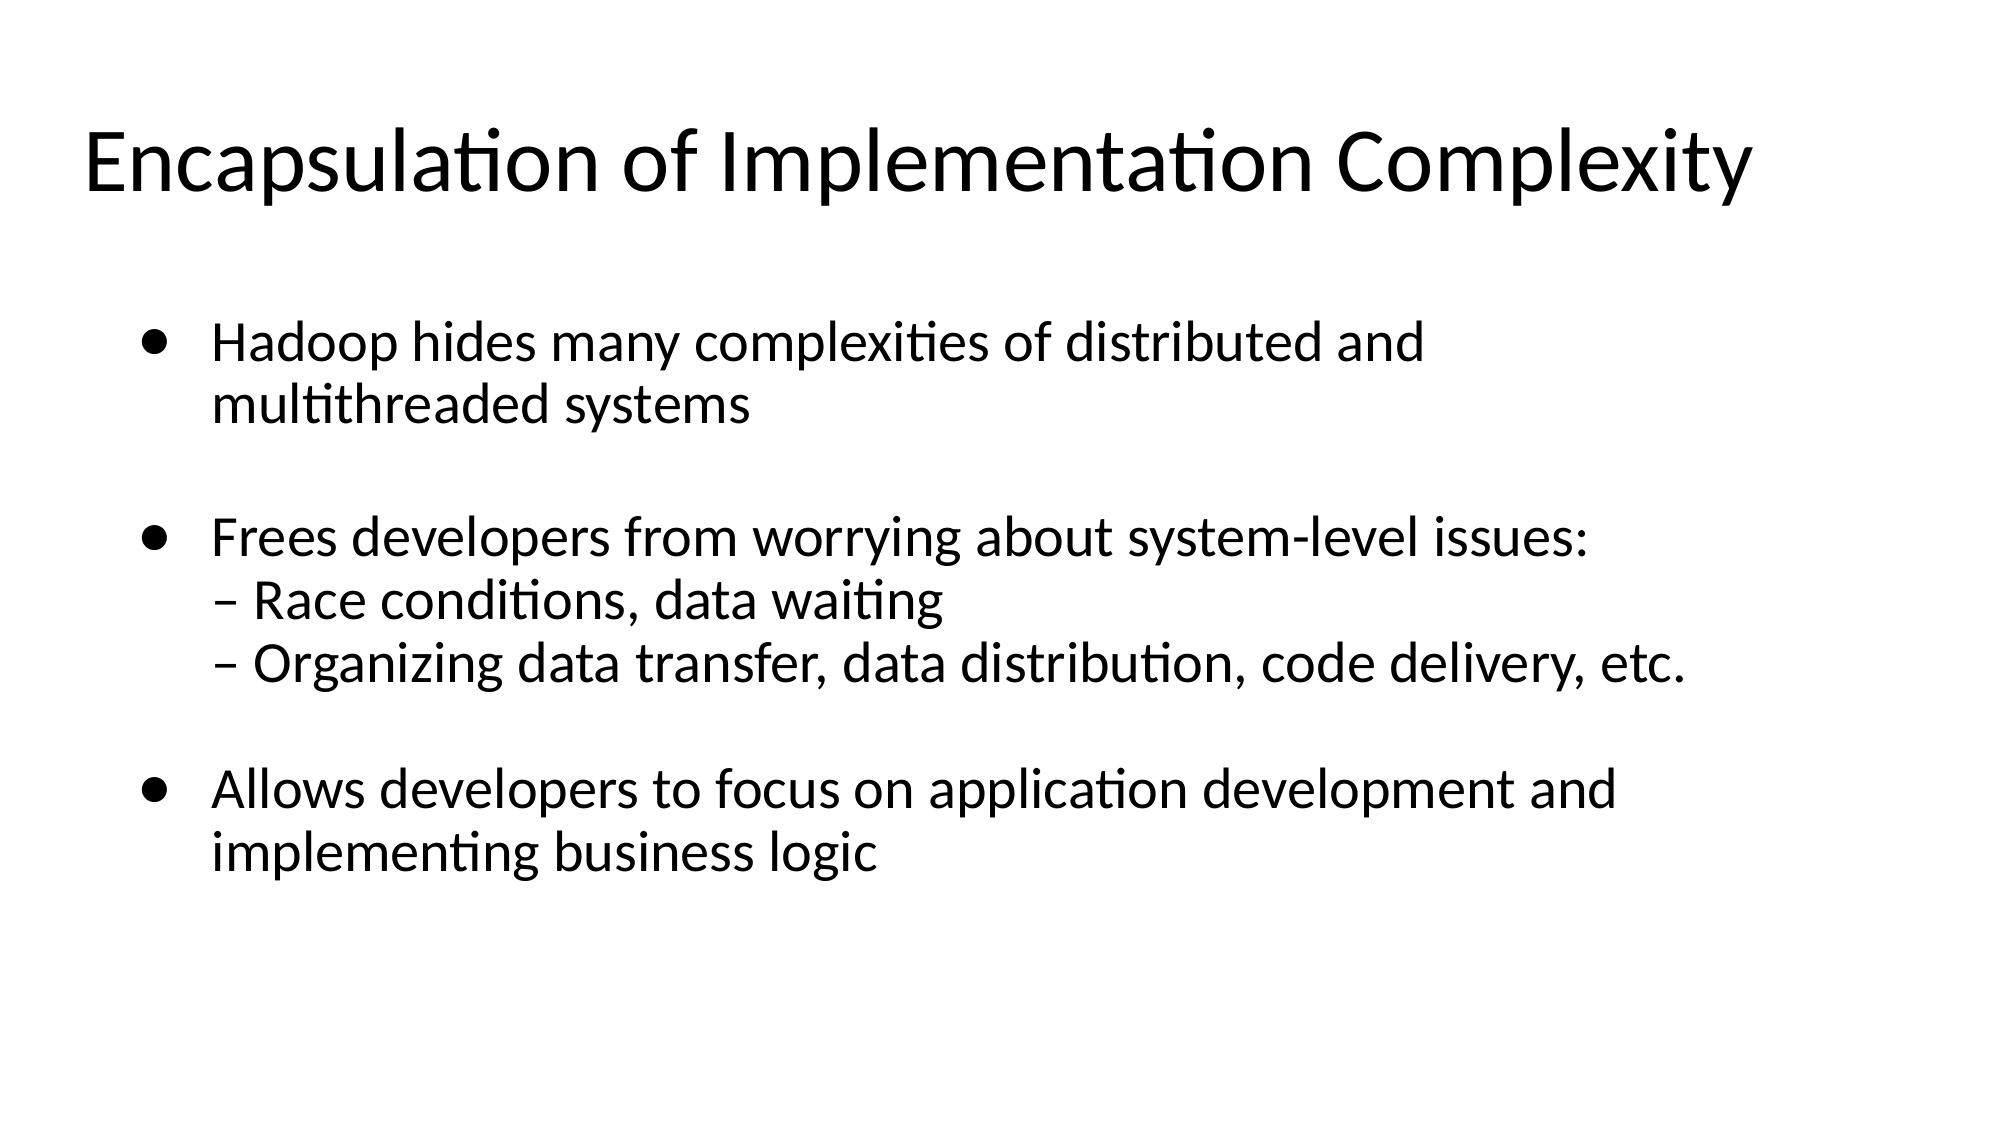

# Encapsulation of Implementation Complexity
Hadoop hides many complexities of distributed and multithreaded systems
Frees developers from worrying about system-level issues:
– Race conditions, data waiting
– Organizing data transfer, data distribution, code delivery, etc.
Allows developers to focus on application development and implementing business logic